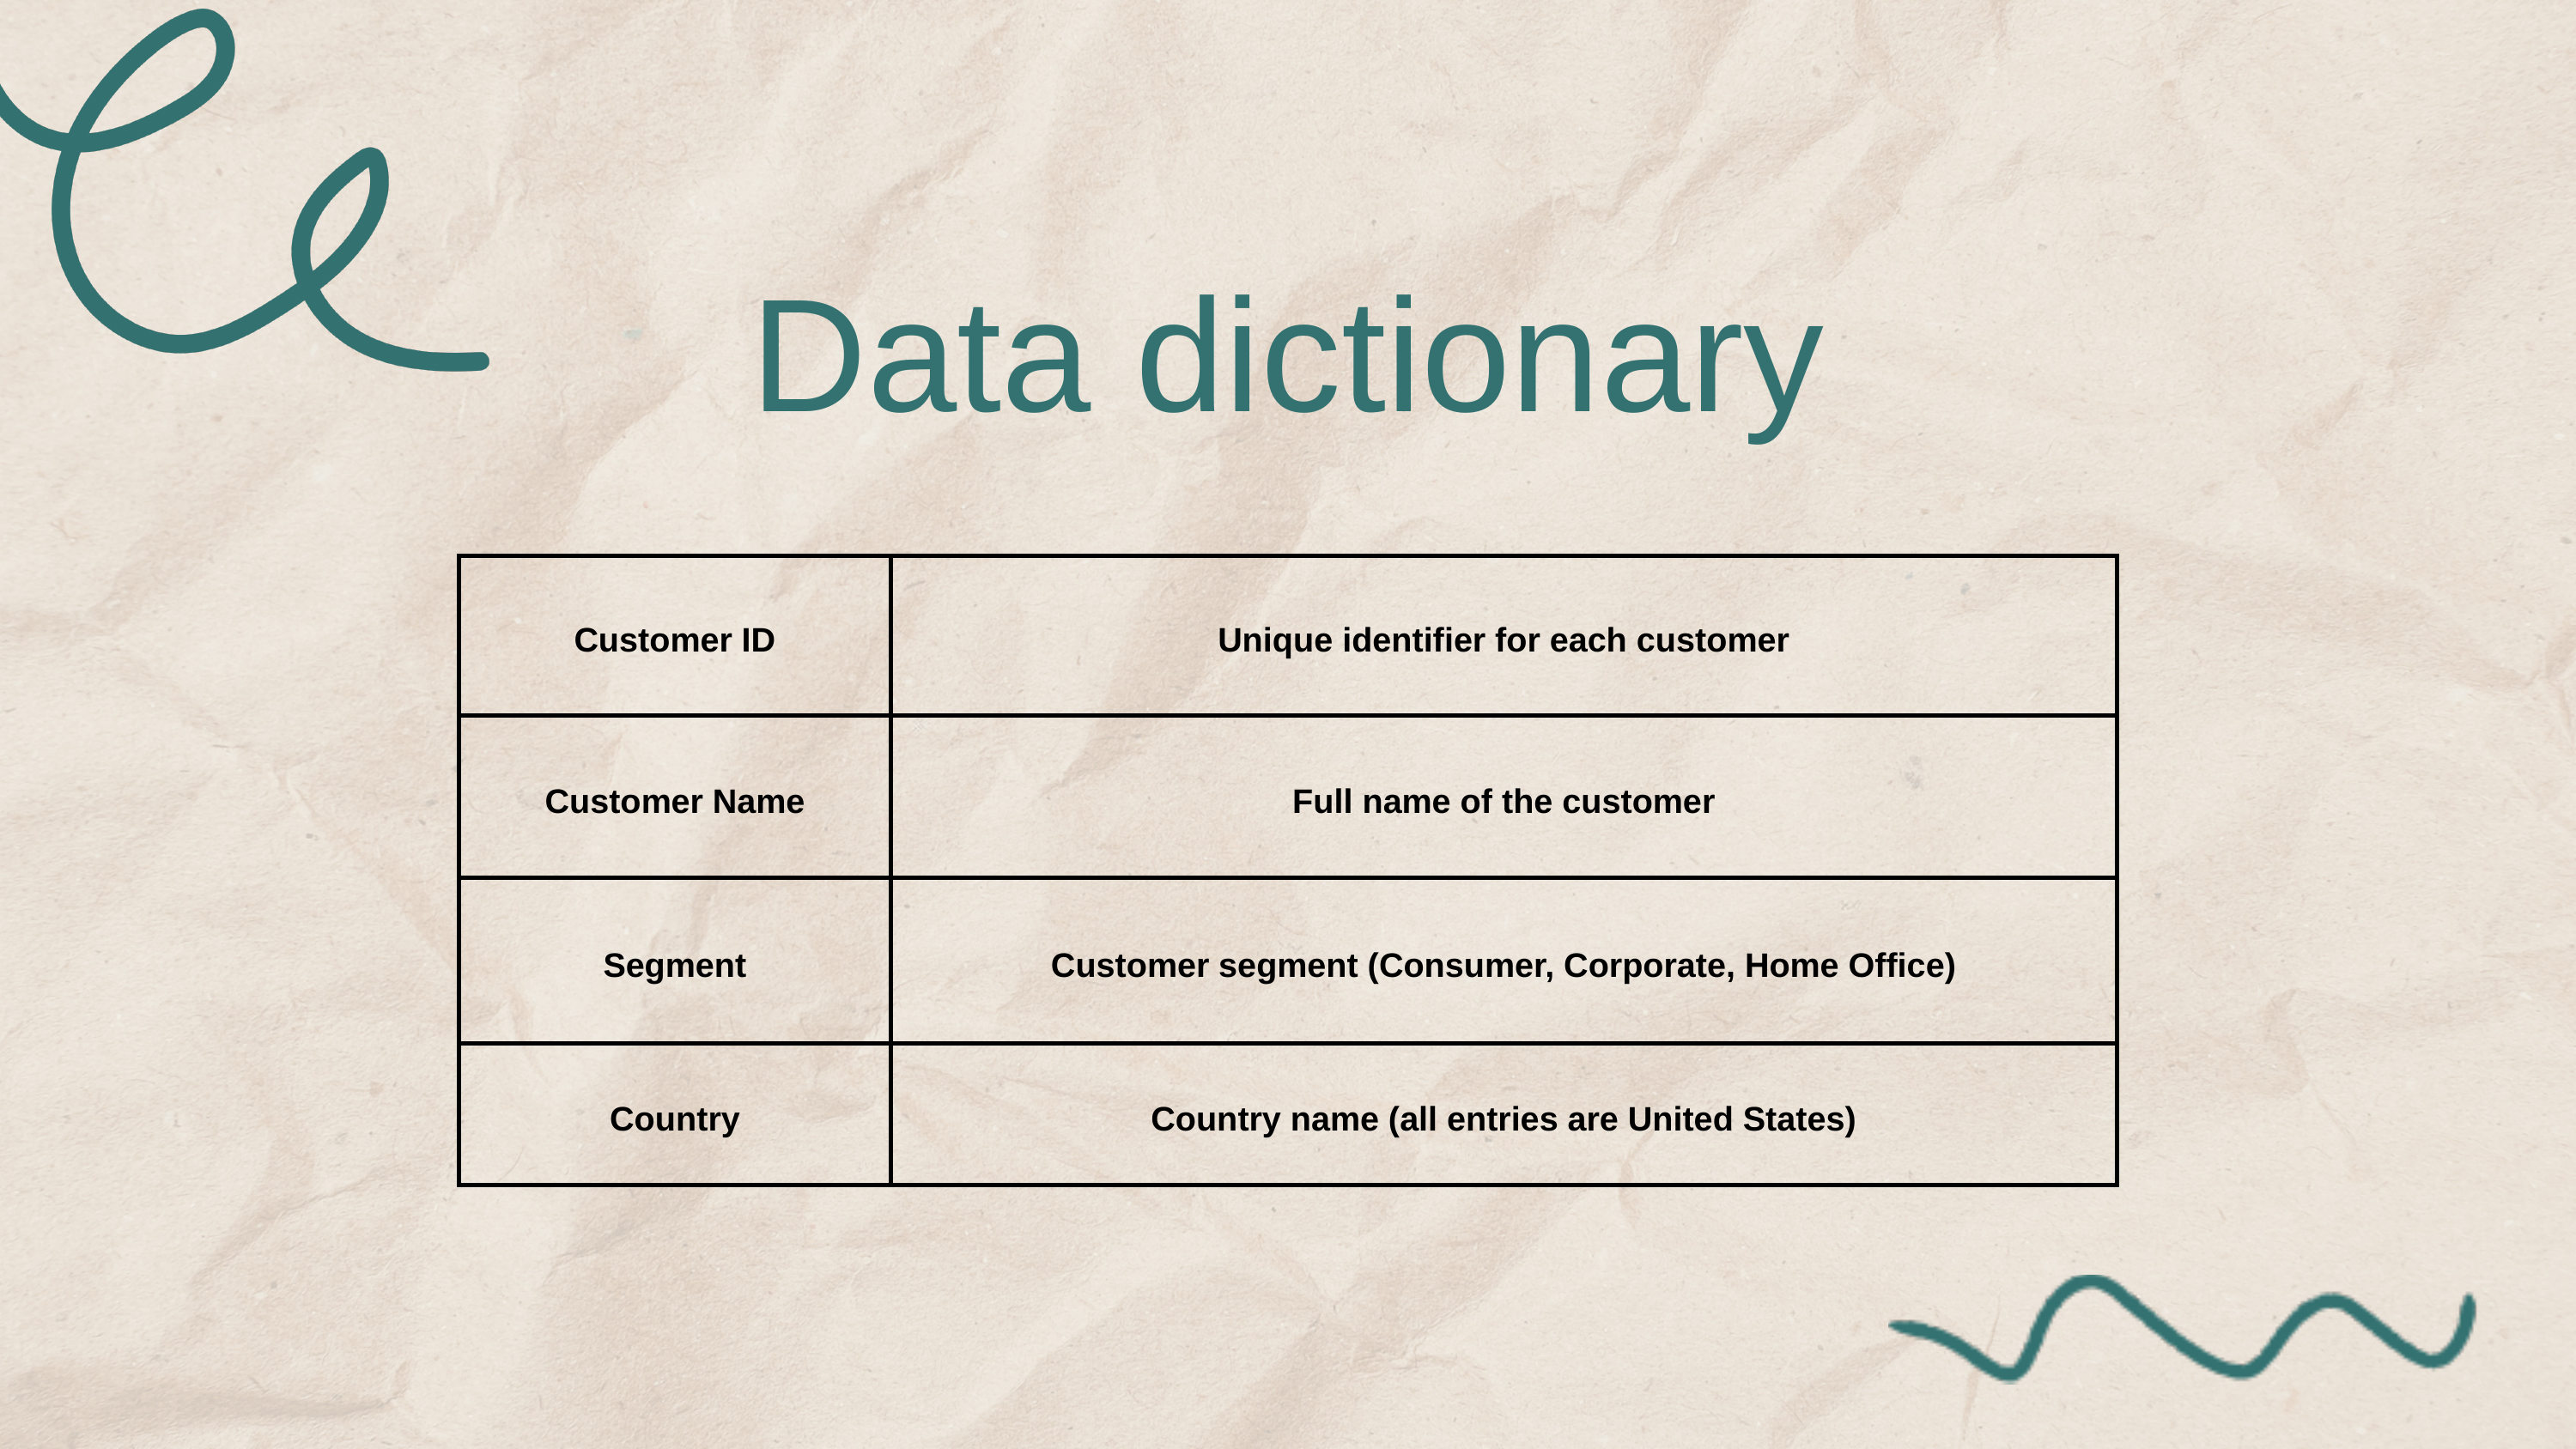

Data dictionary
| Customer ID | Unique identifier for each customer |
| --- | --- |
| Customer Name | Full name of the customer |
| Segment | Customer segment (Consumer, Corporate, Home Office) |
| Country | Country name (all entries are United States) |